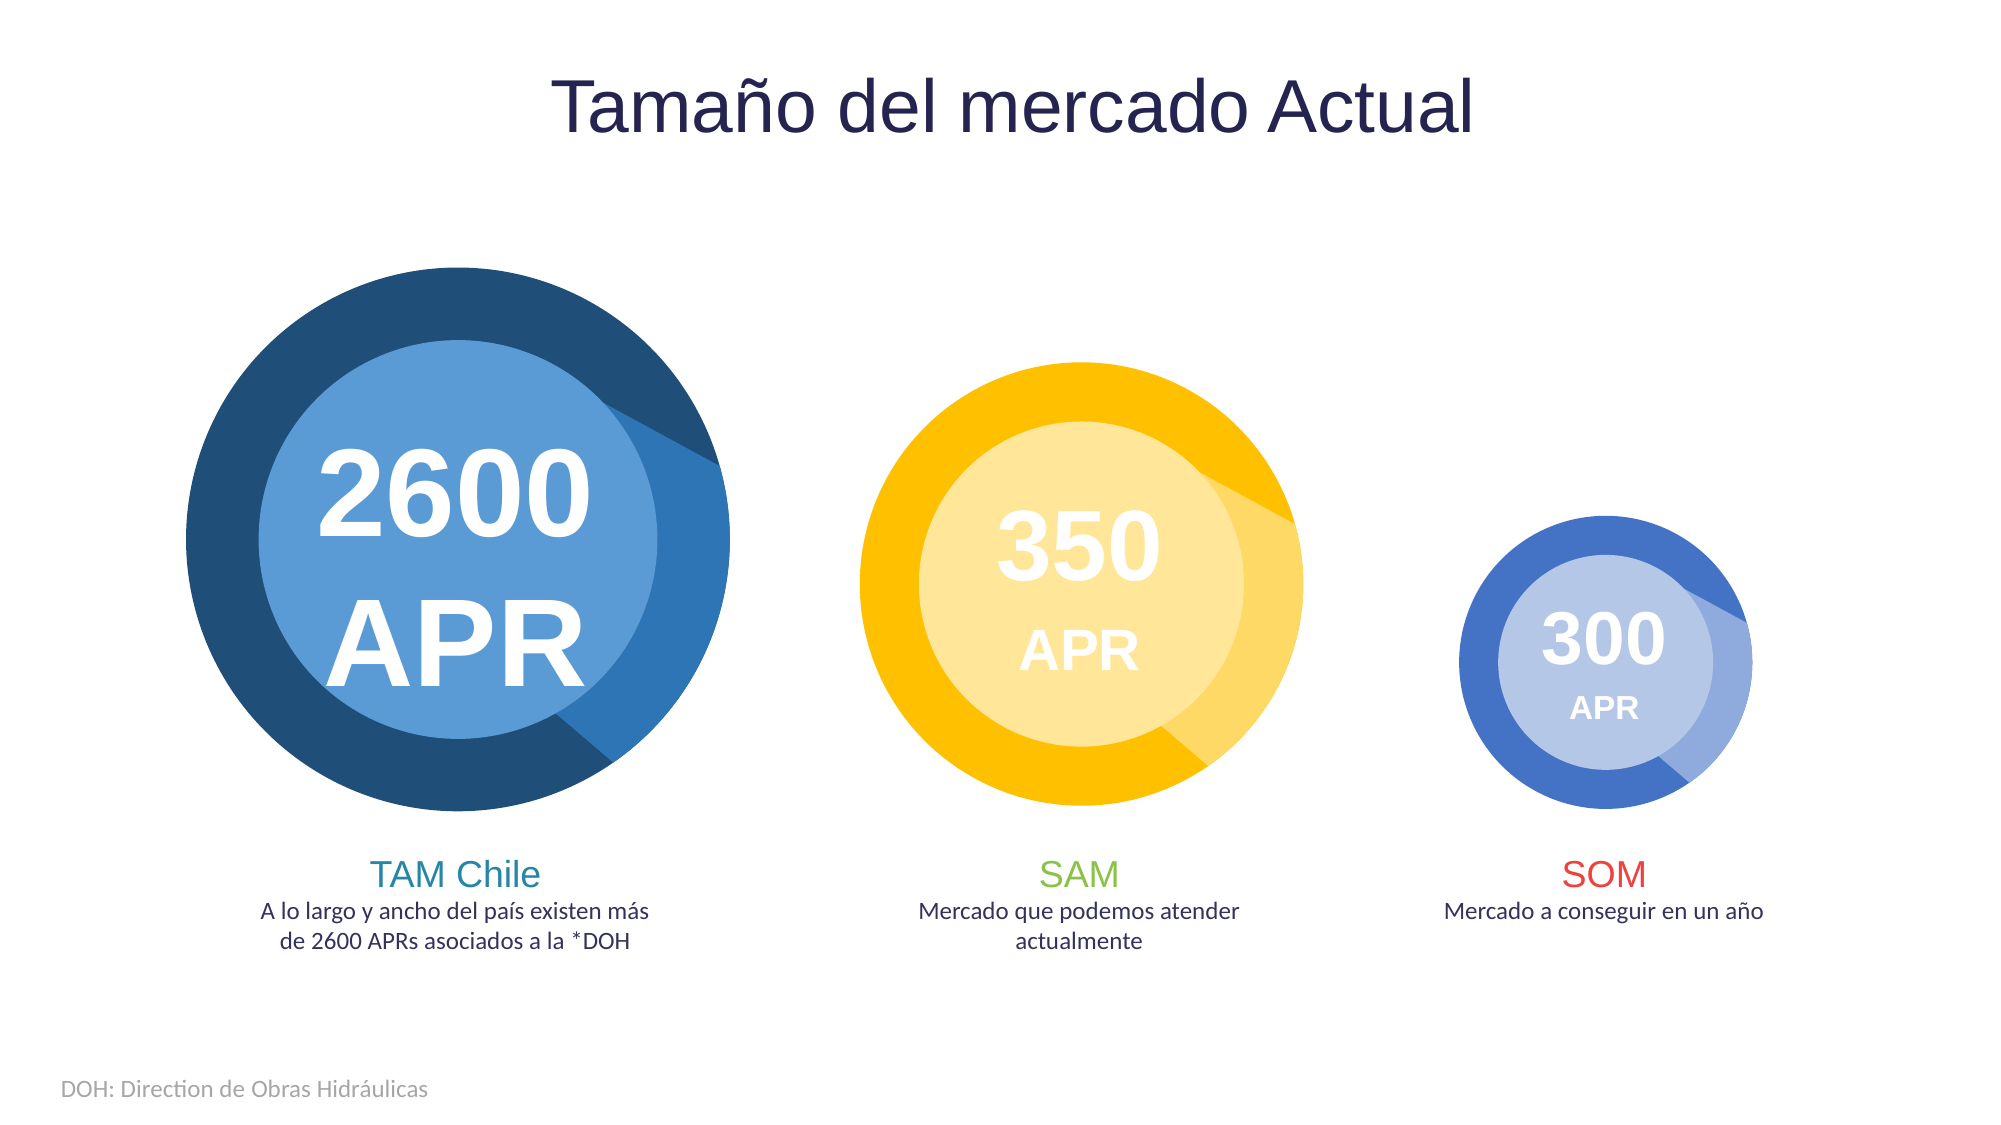

Tamaño del mercado Actual

2600
APR

350
APR

300
APR
TAM Chile
A lo largo y ancho del país existen más de 2600 APRs asociados a la *DOH
SAM
Mercado que podemos atender actualmente
SOM
Mercado a conseguir en un año
DOH: Direction de Obras Hidráulicas